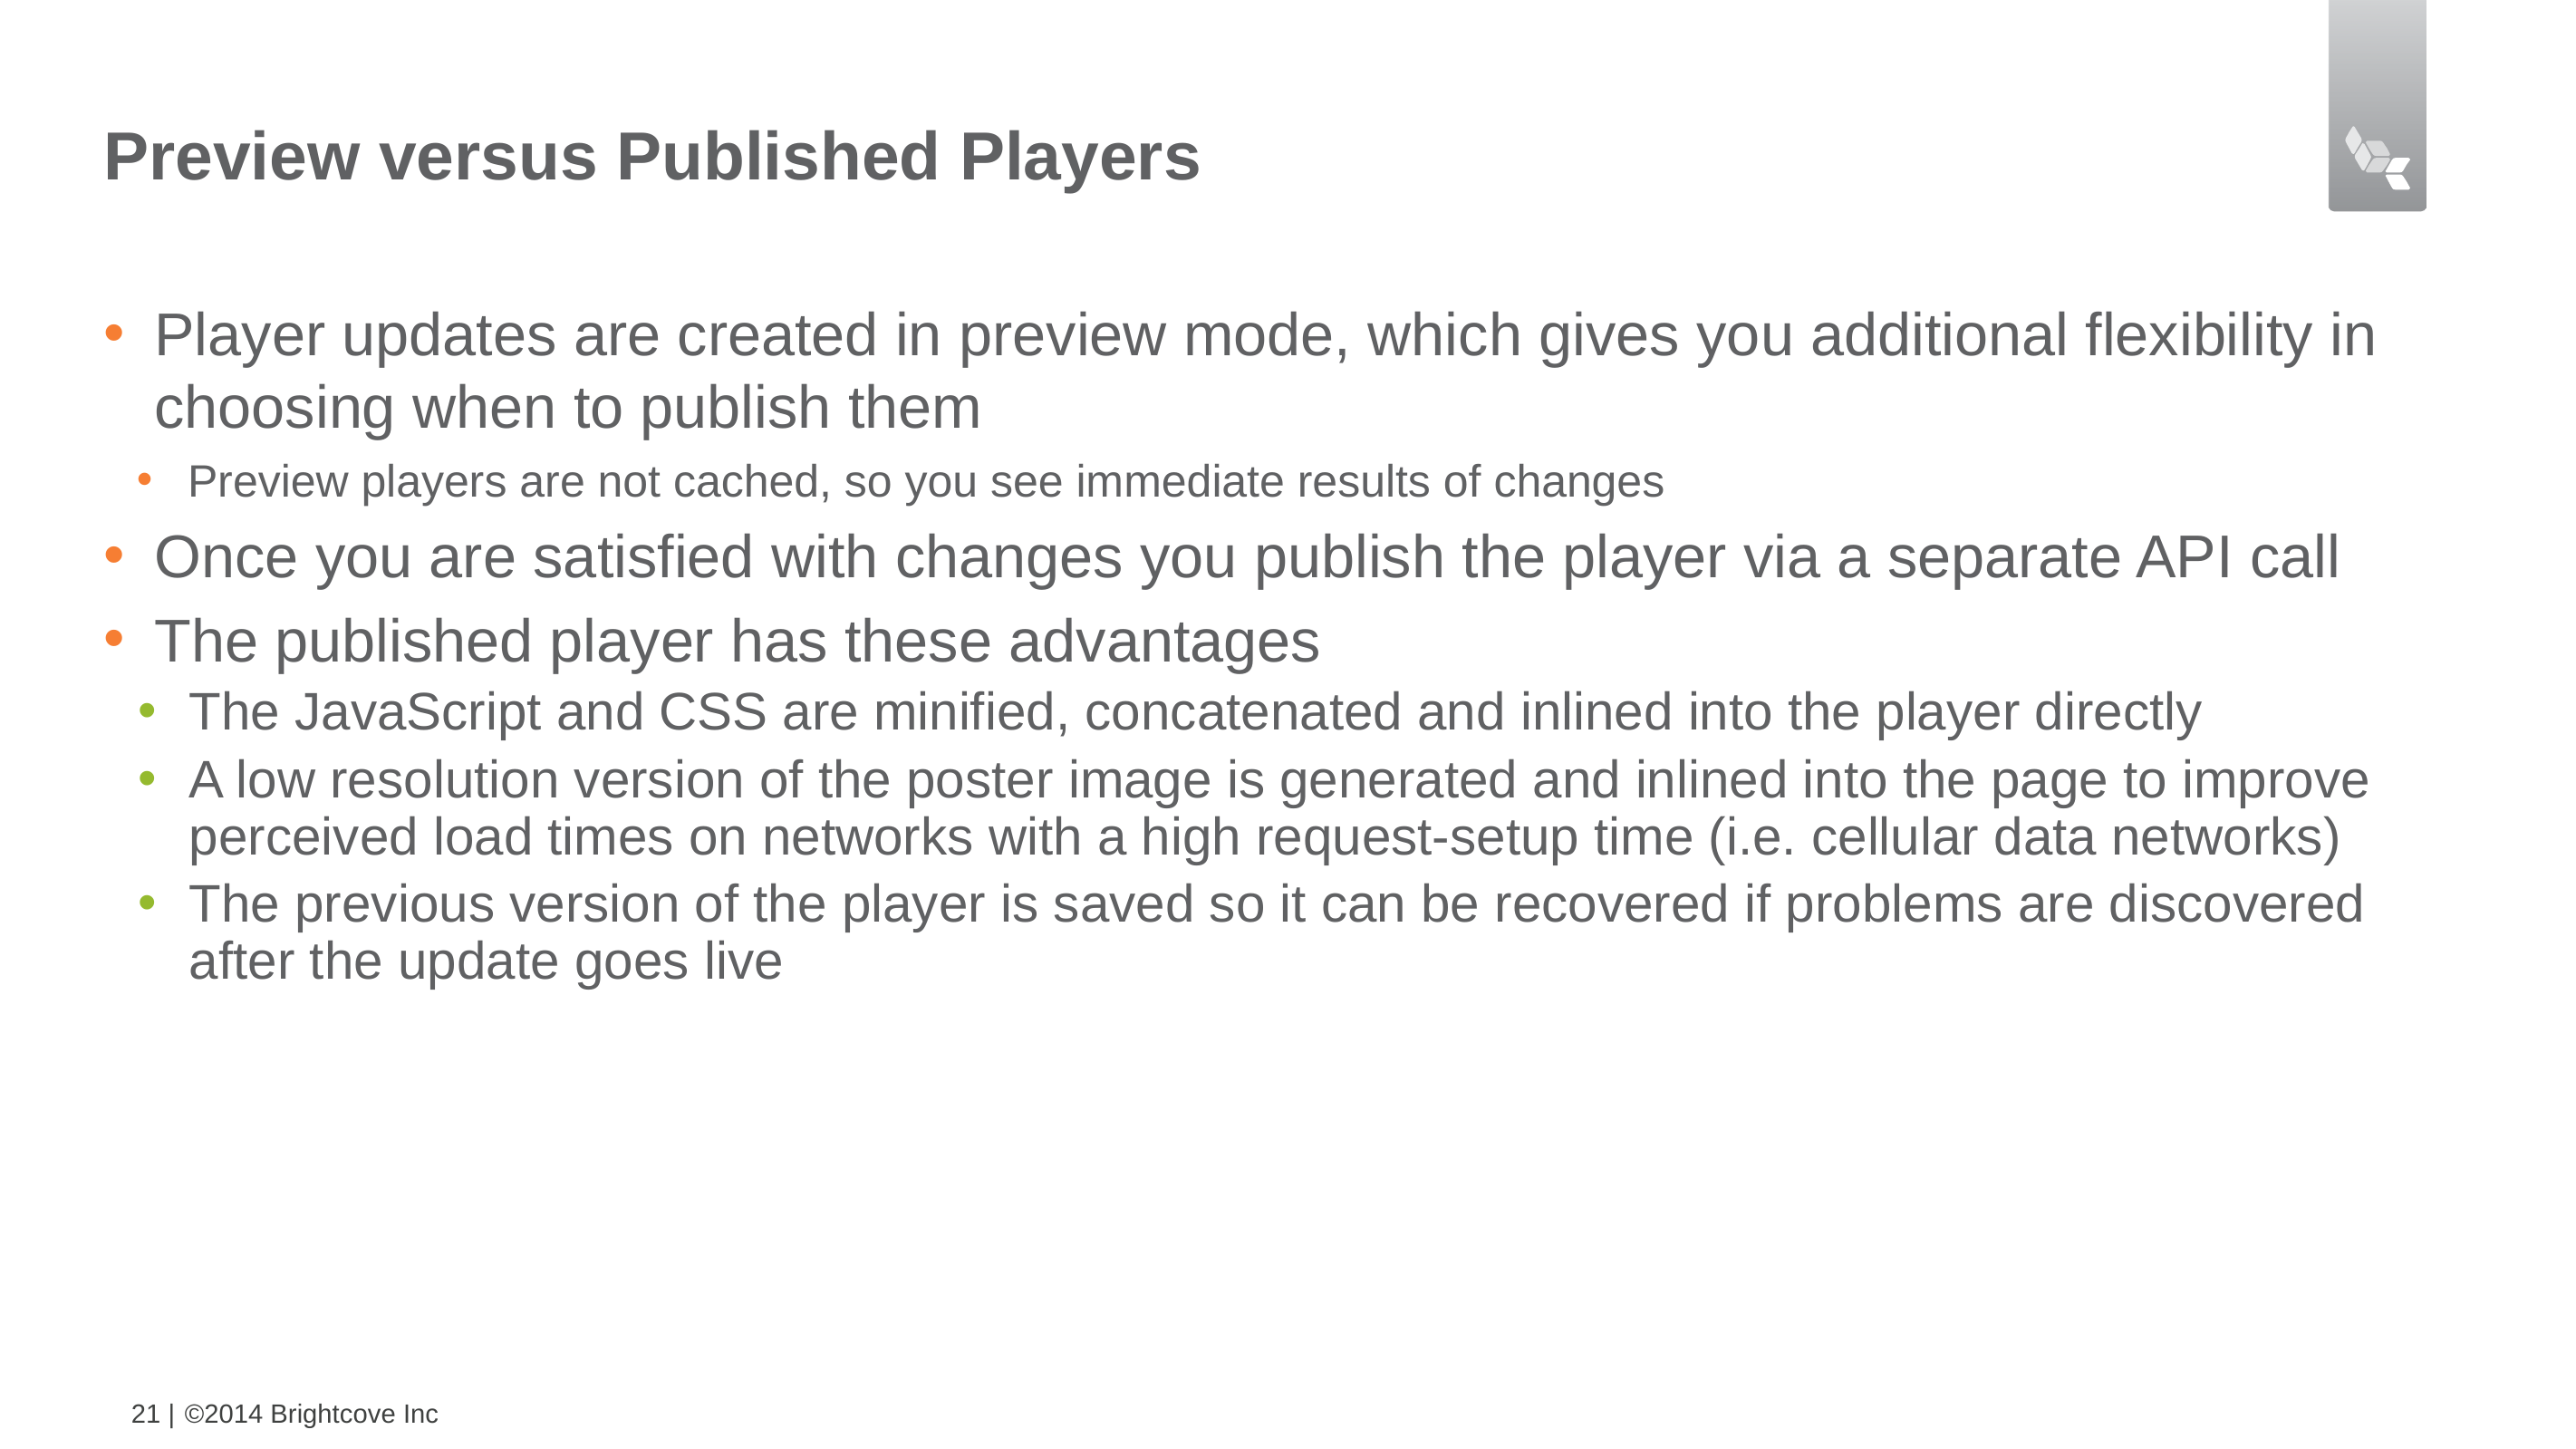

# Preview versus Published Players
Player updates are created in preview mode, which gives you additional flexibility in choosing when to publish them
Preview players are not cached, so you see immediate results of changes
Once you are satisfied with changes you publish the player via a separate API call
The published player has these advantages
The JavaScript and CSS are minified, concatenated and inlined into the player directly
A low resolution version of the poster image is generated and inlined into the page to improve perceived load times on networks with a high request-setup time (i.e. cellular data networks)
The previous version of the player is saved so it can be recovered if problems are discovered after the update goes live
21 |
©2014 Brightcove Inc